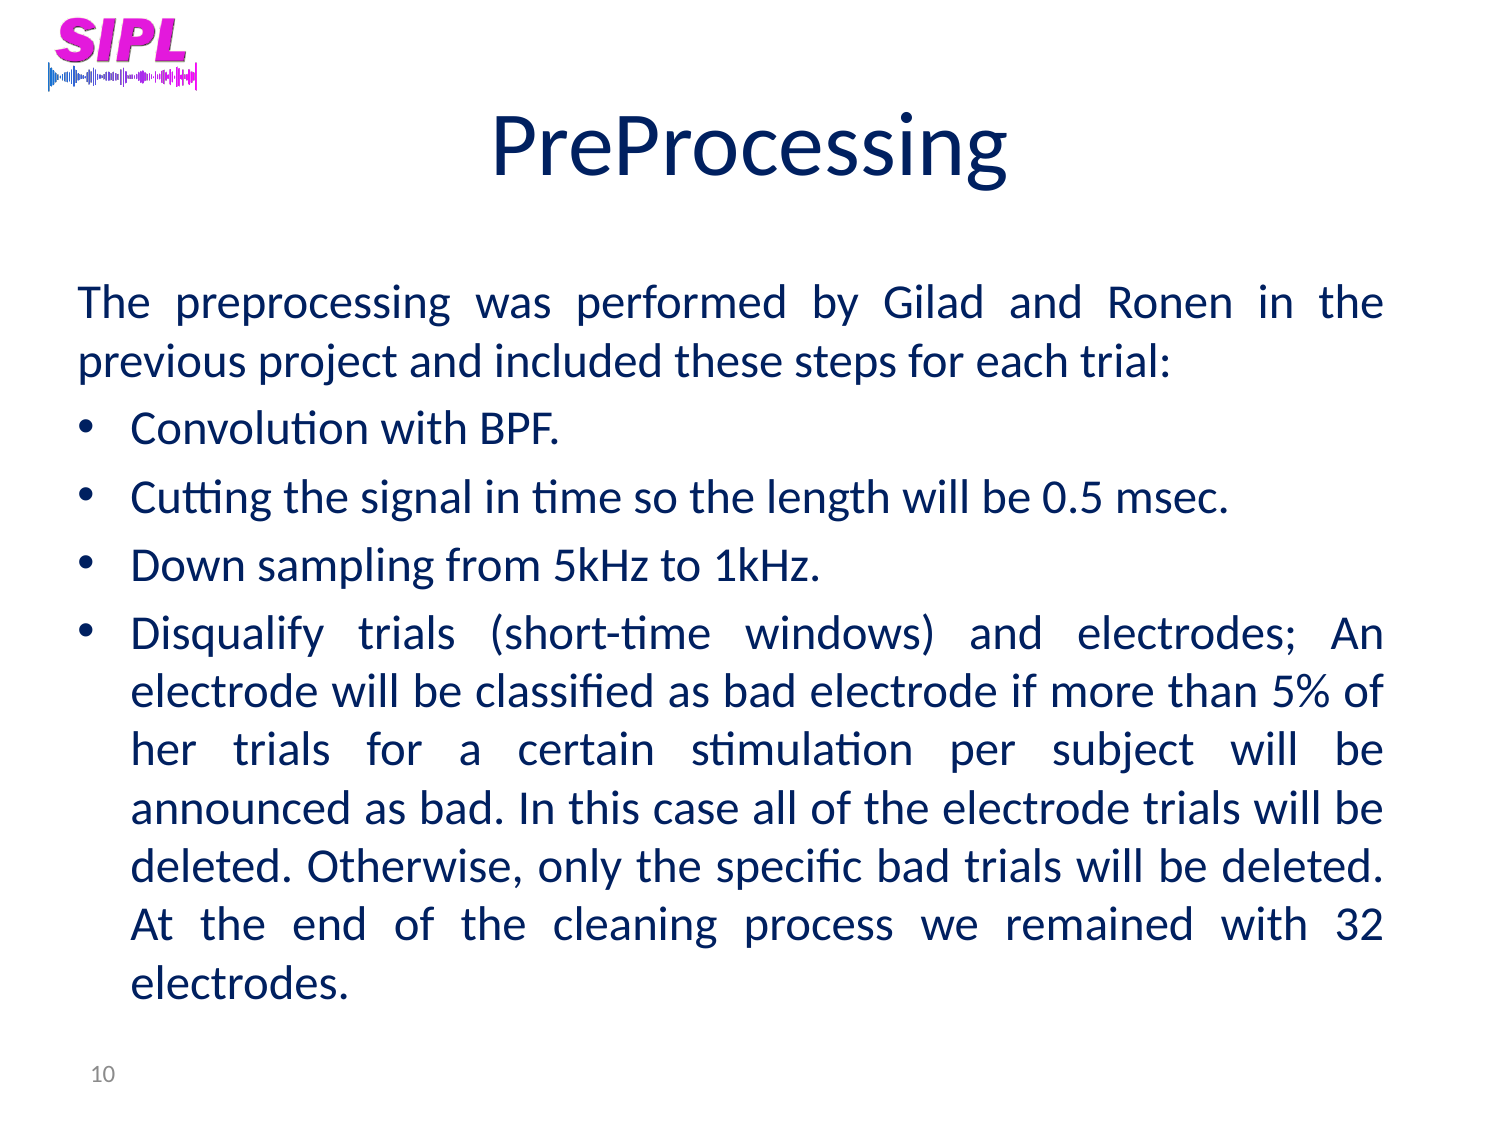

# PreProcessing
The preprocessing was performed by Gilad and Ronen in the previous project and included these steps for each trial:
Convolution with BPF.
Cutting the signal in time so the length will be 0.5 msec.
Down sampling from 5kHz to 1kHz.
Disqualify trials (short-time windows) and electrodes; An electrode will be classified as bad electrode if more than 5% of her trials for a certain stimulation per subject will be announced as bad. In this case all of the electrode trials will be deleted. Otherwise, only the specific bad trials will be deleted. At the end of the cleaning process we remained with 32 electrodes.

10